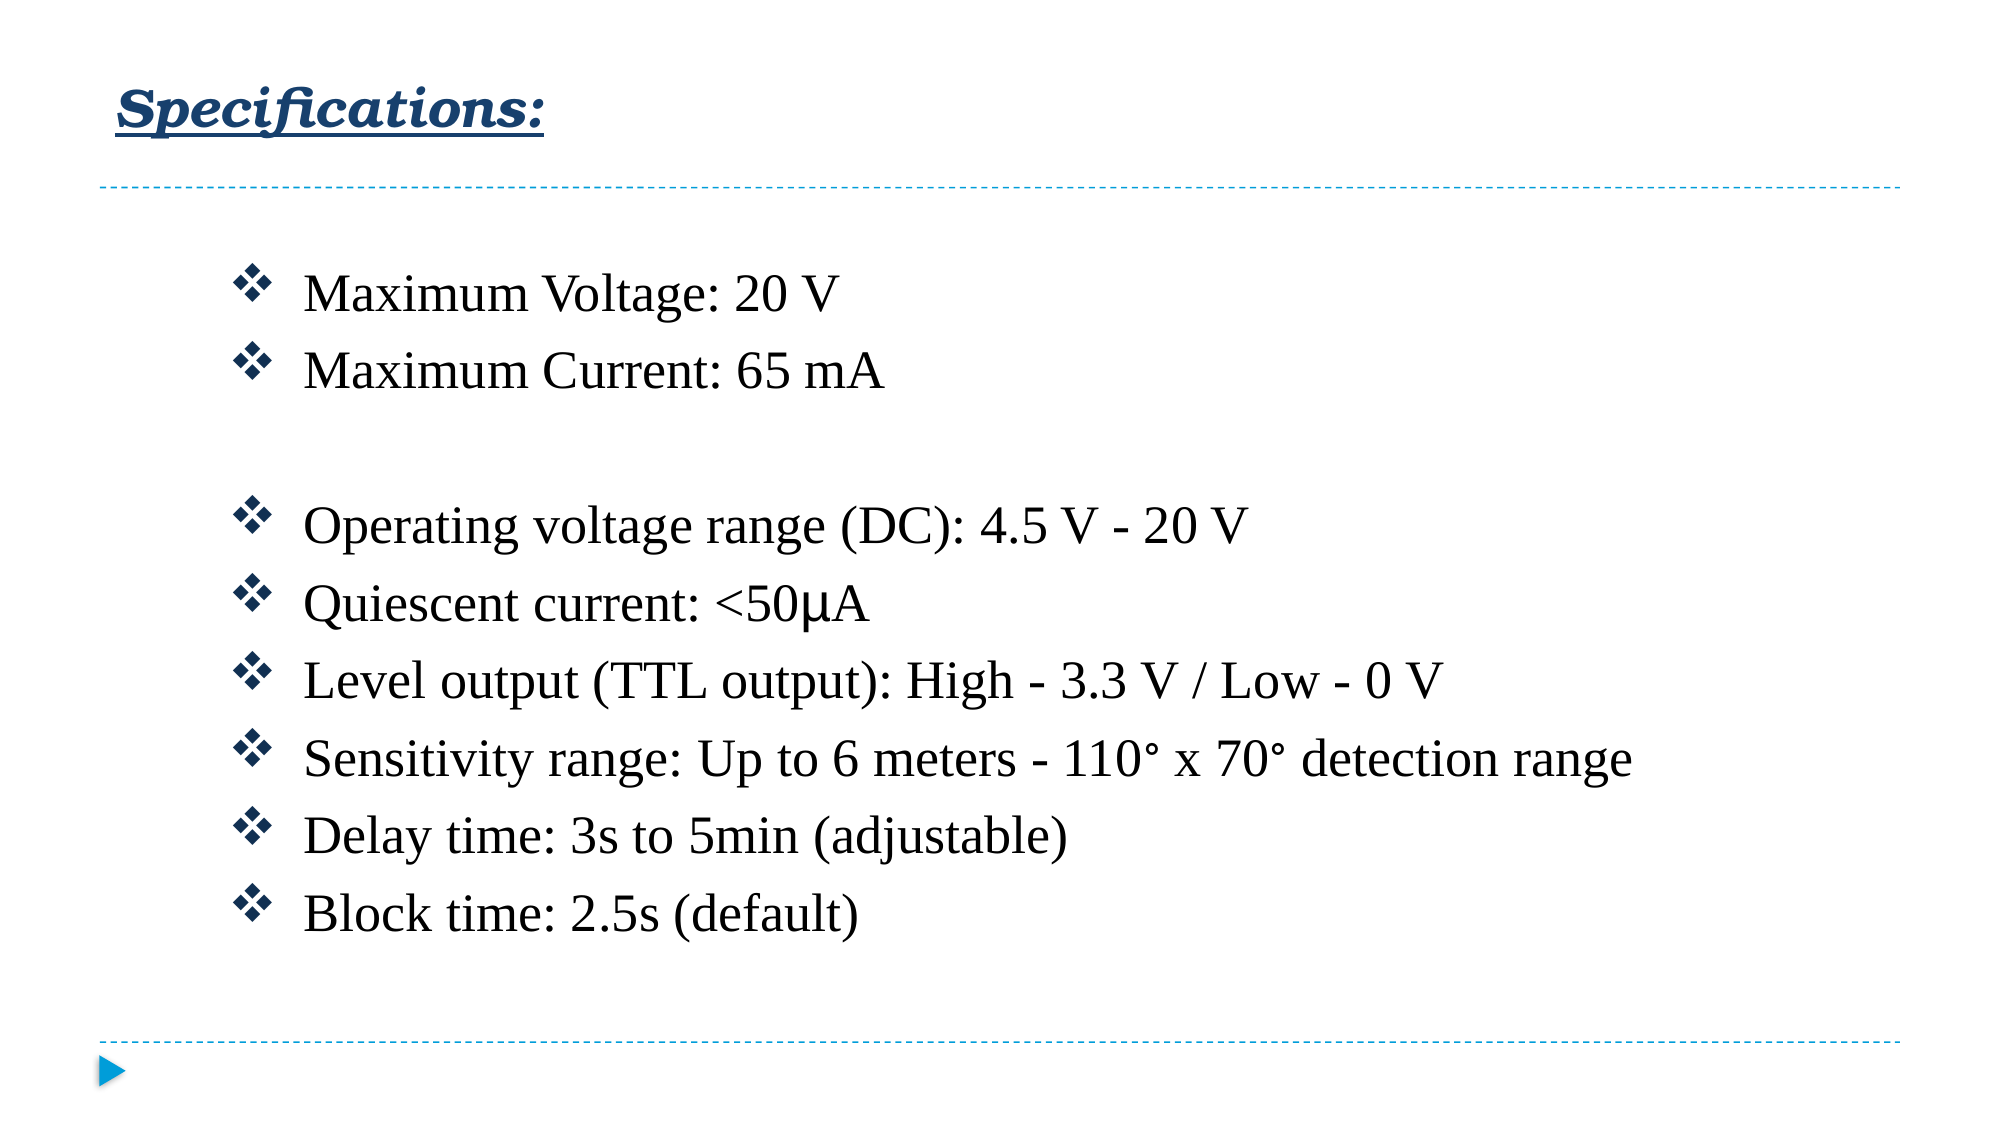

# Specifications:
Maximum Voltage: 20 V
Maximum Current: 65 mA

Operating voltage range (DC): 4.5 V - 20 V
Quiescent current: <50µA
Level output (TTL output): High - 3.3 V / Low - 0 V
Sensitivity range: Up to 6 meters - 110° x 70° detection range
Delay time: 3s to 5min (adjustable)
Block time: 2.5s (default)
41